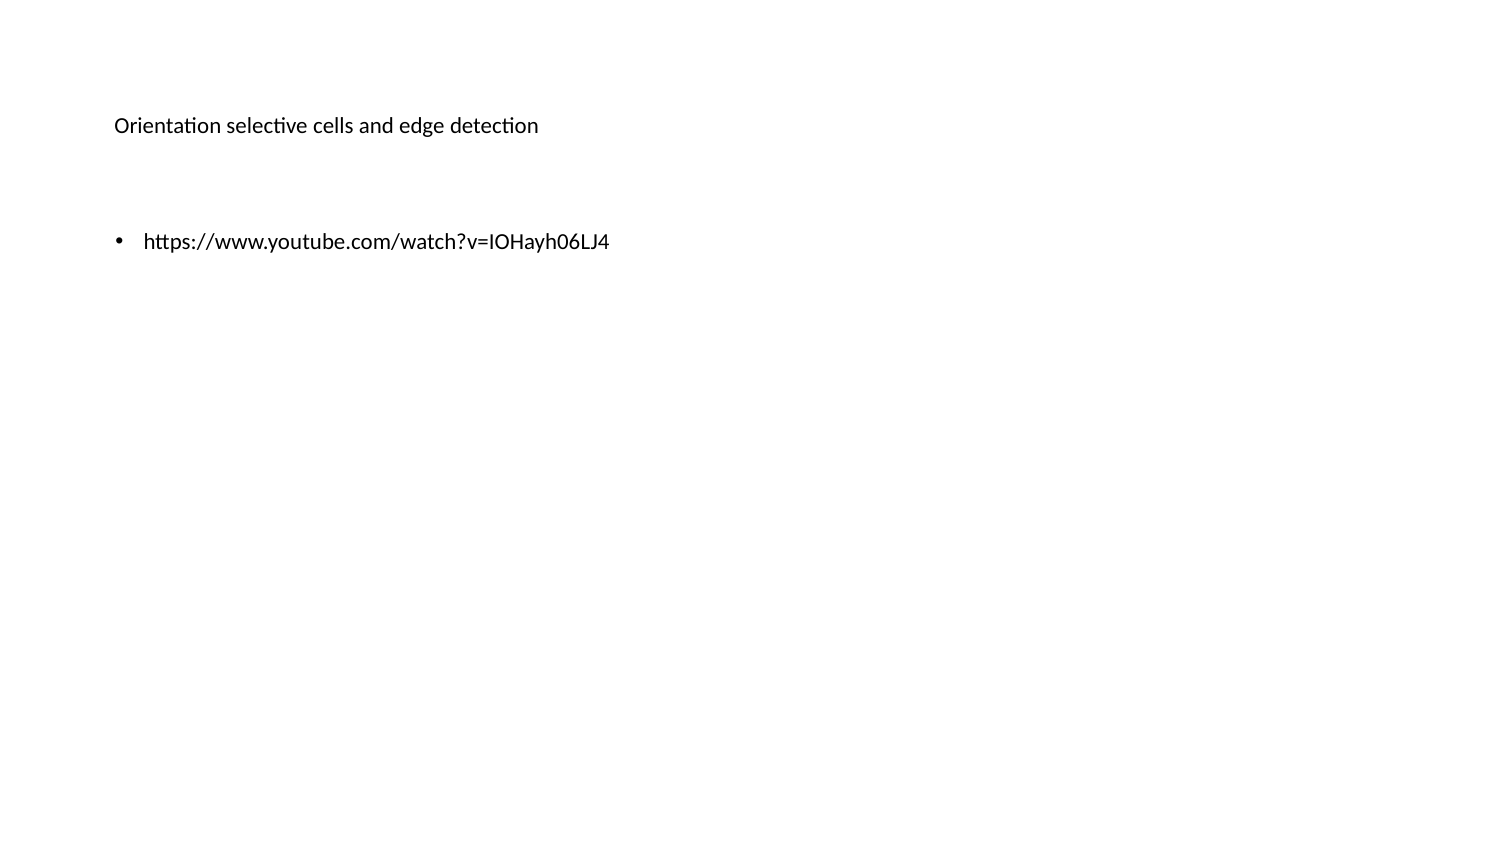

# Orientation selective cells and edge detection
https://www.youtube.com/watch?v=IOHayh06LJ4